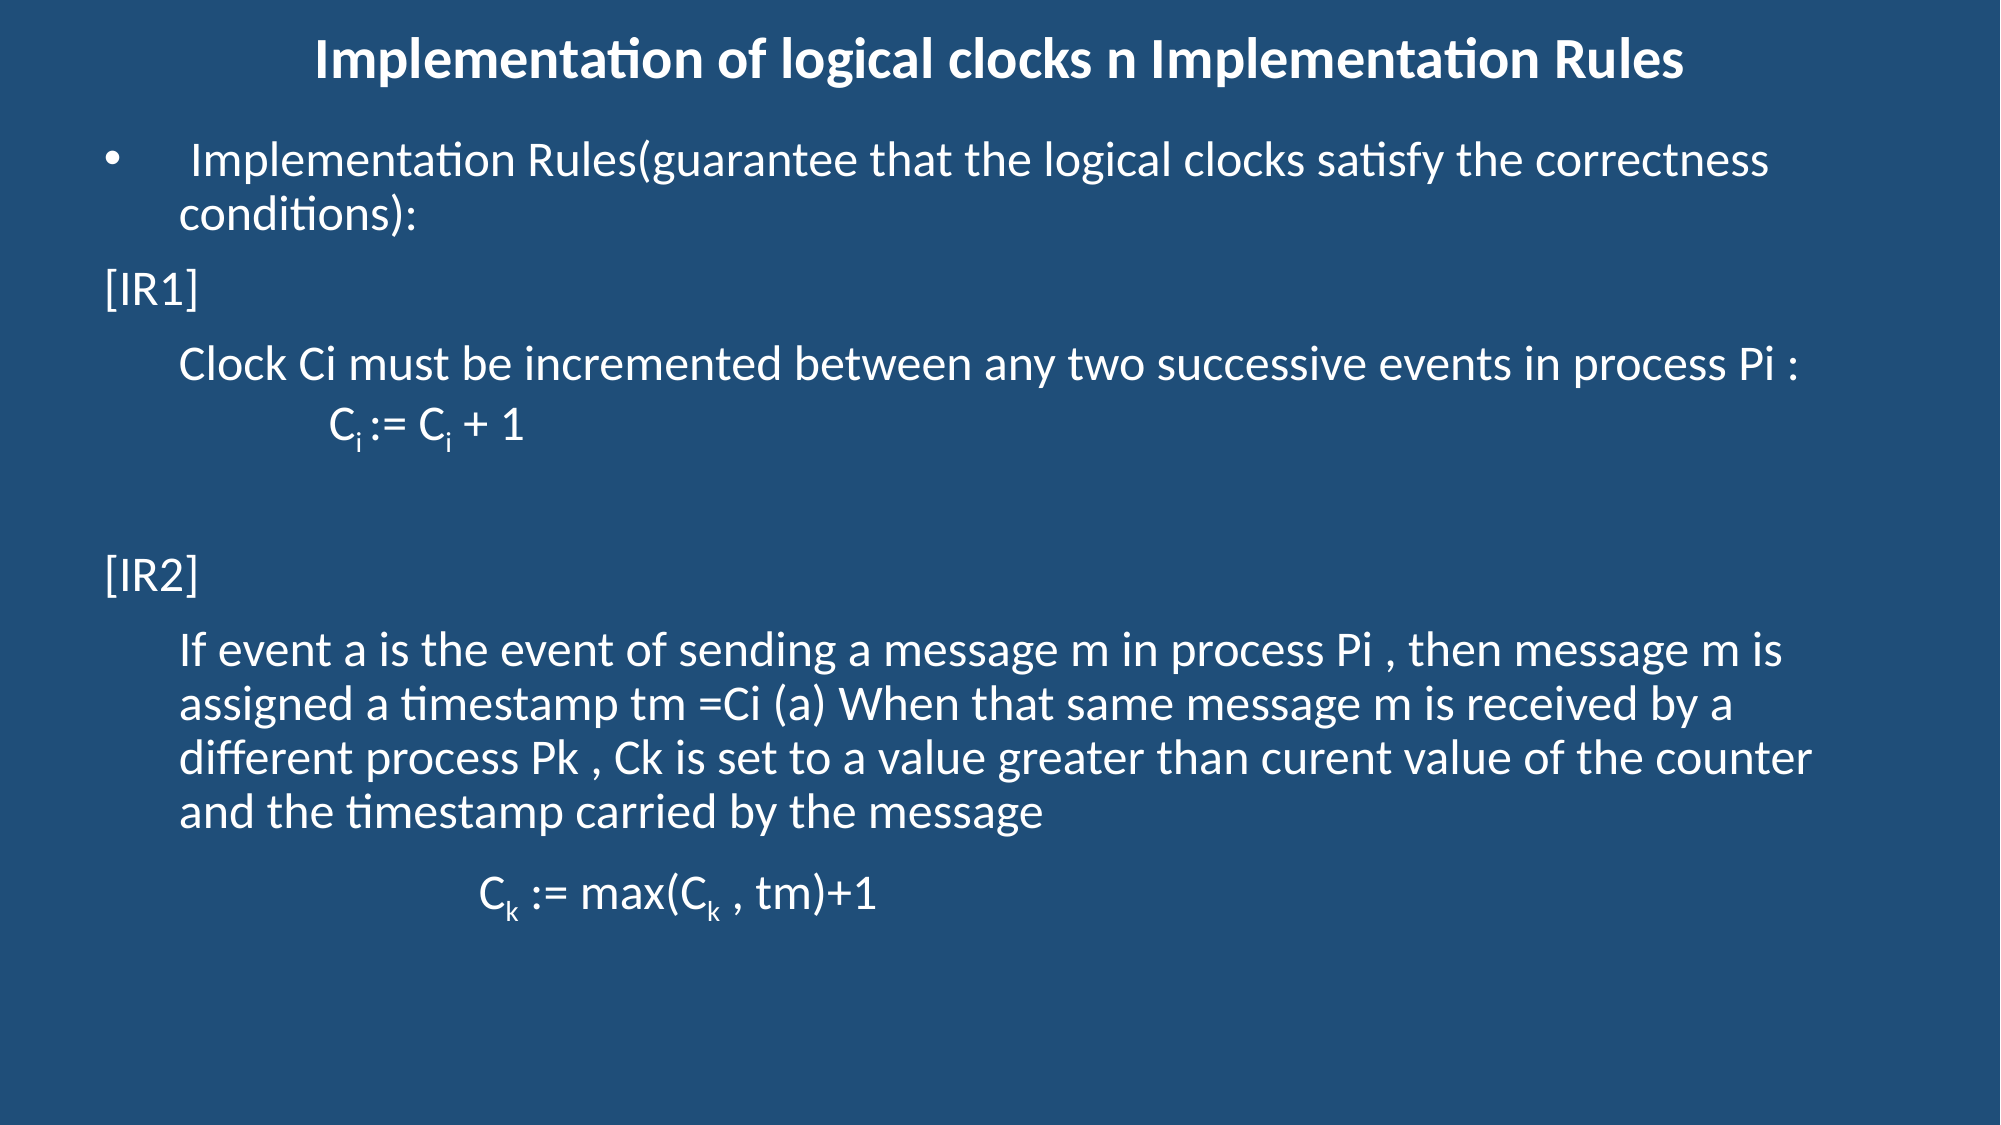

# Implementation of logical clocks n Implementation Rules
 Implementation Rules(guarantee that the logical clocks satisfy the correctness conditions):
[IR1]
	Clock Ci must be incremented between any two successive events in process Pi : 		Ci := Ci + 1

[IR2]
	If event a is the event of sending a message m in process Pi , then message m is assigned a timestamp tm =Ci (a) When that same message m is received by a different process Pk , Ck is set to a value greater than curent value of the counter and the timestamp carried by the message
			Ck := max(Ck , tm)+1